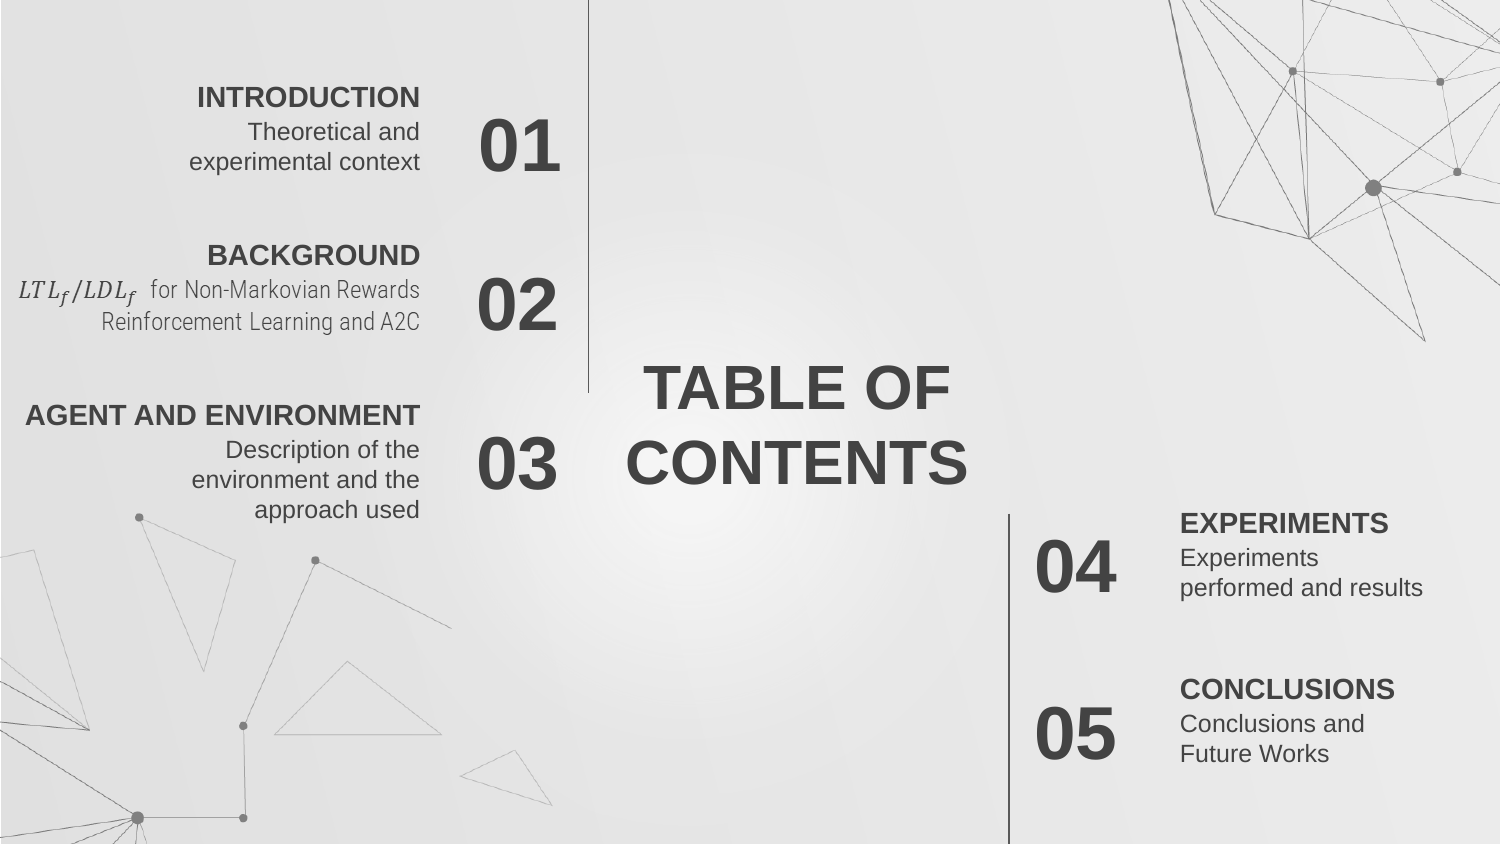

INTRODUCTION
01
Theoretical and experimental context
BACKGROUND
02

# TABLE OF CONTENTS
AGENT AND ENVIRONMENT
03
Description of the environment and the approach used
EXPERIMENTS
04
Experiments performed and results

CONCLUSIONS
05
Conclusions and Future Works